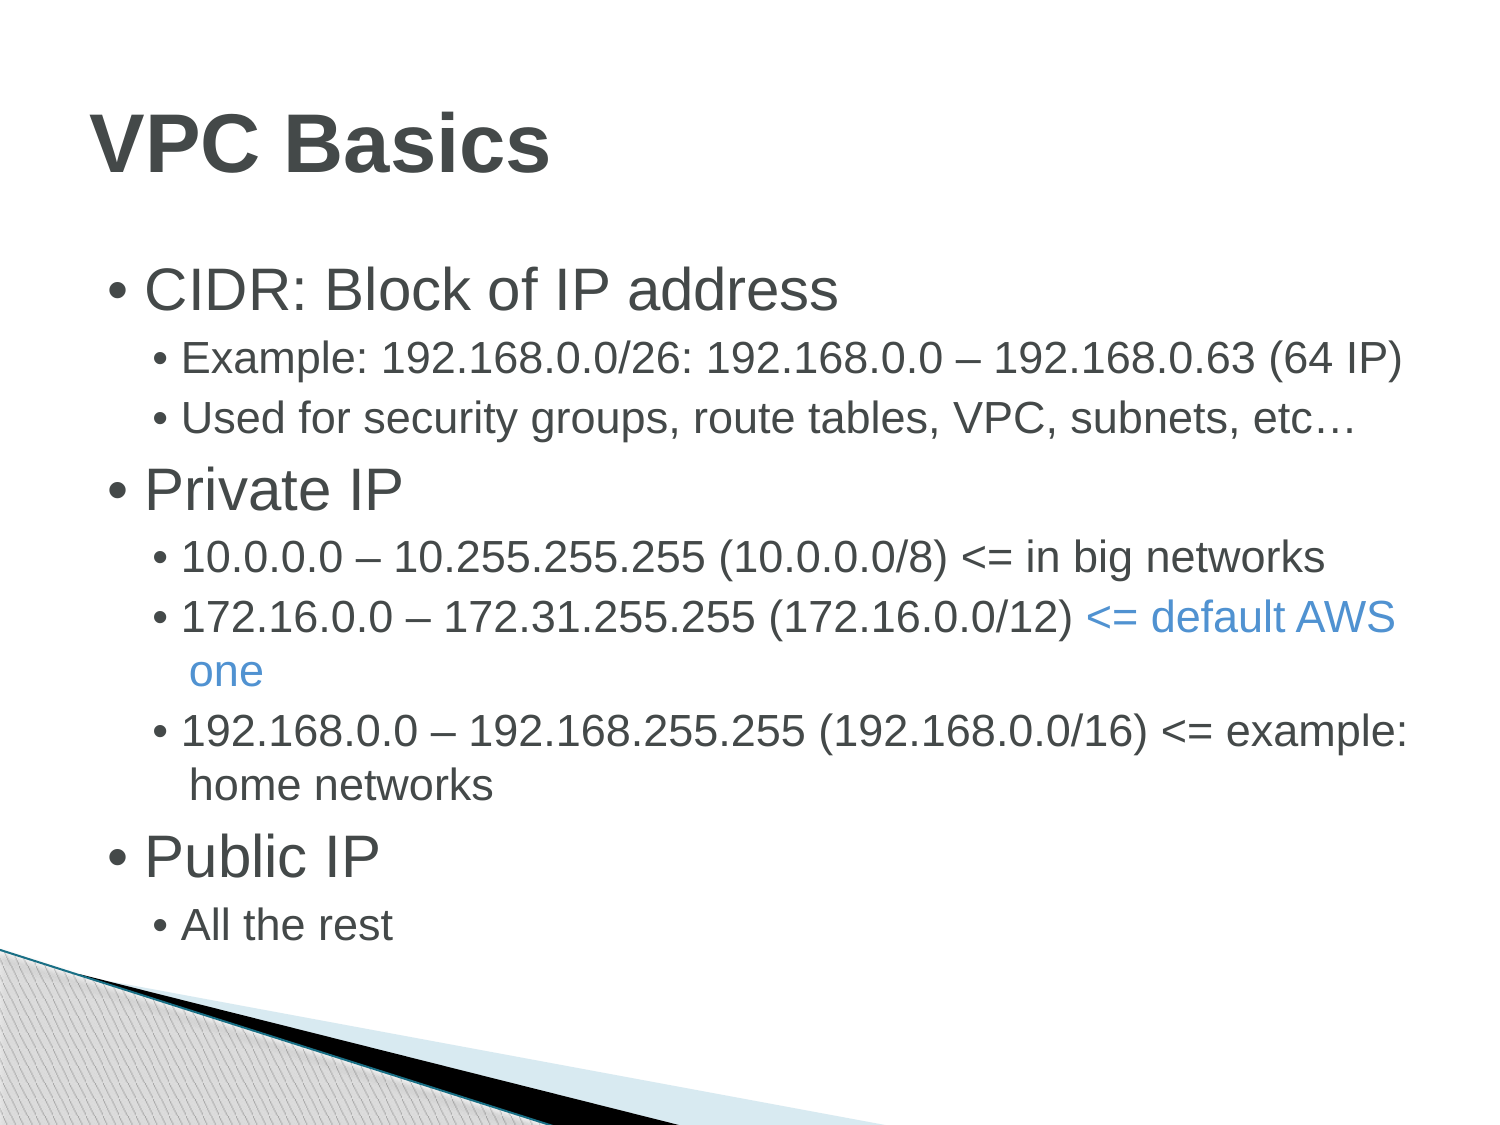

# VPC Basics
• CIDR: Block of IP address
• Example: 192.168.0.0/26: 192.168.0.0 – 192.168.0.63 (64 IP)
• Used for security groups, route tables, VPC, subnets, etc…
• Private IP
• 10.0.0.0 – 10.255.255.255 (10.0.0.0/8) <= in big networks
• 172.16.0.0 – 172.31.255.255 (172.16.0.0/12) <= default AWS one
• 192.168.0.0 – 192.168.255.255 (192.168.0.0/16) <= example: home networks
• Public IP
• All the rest